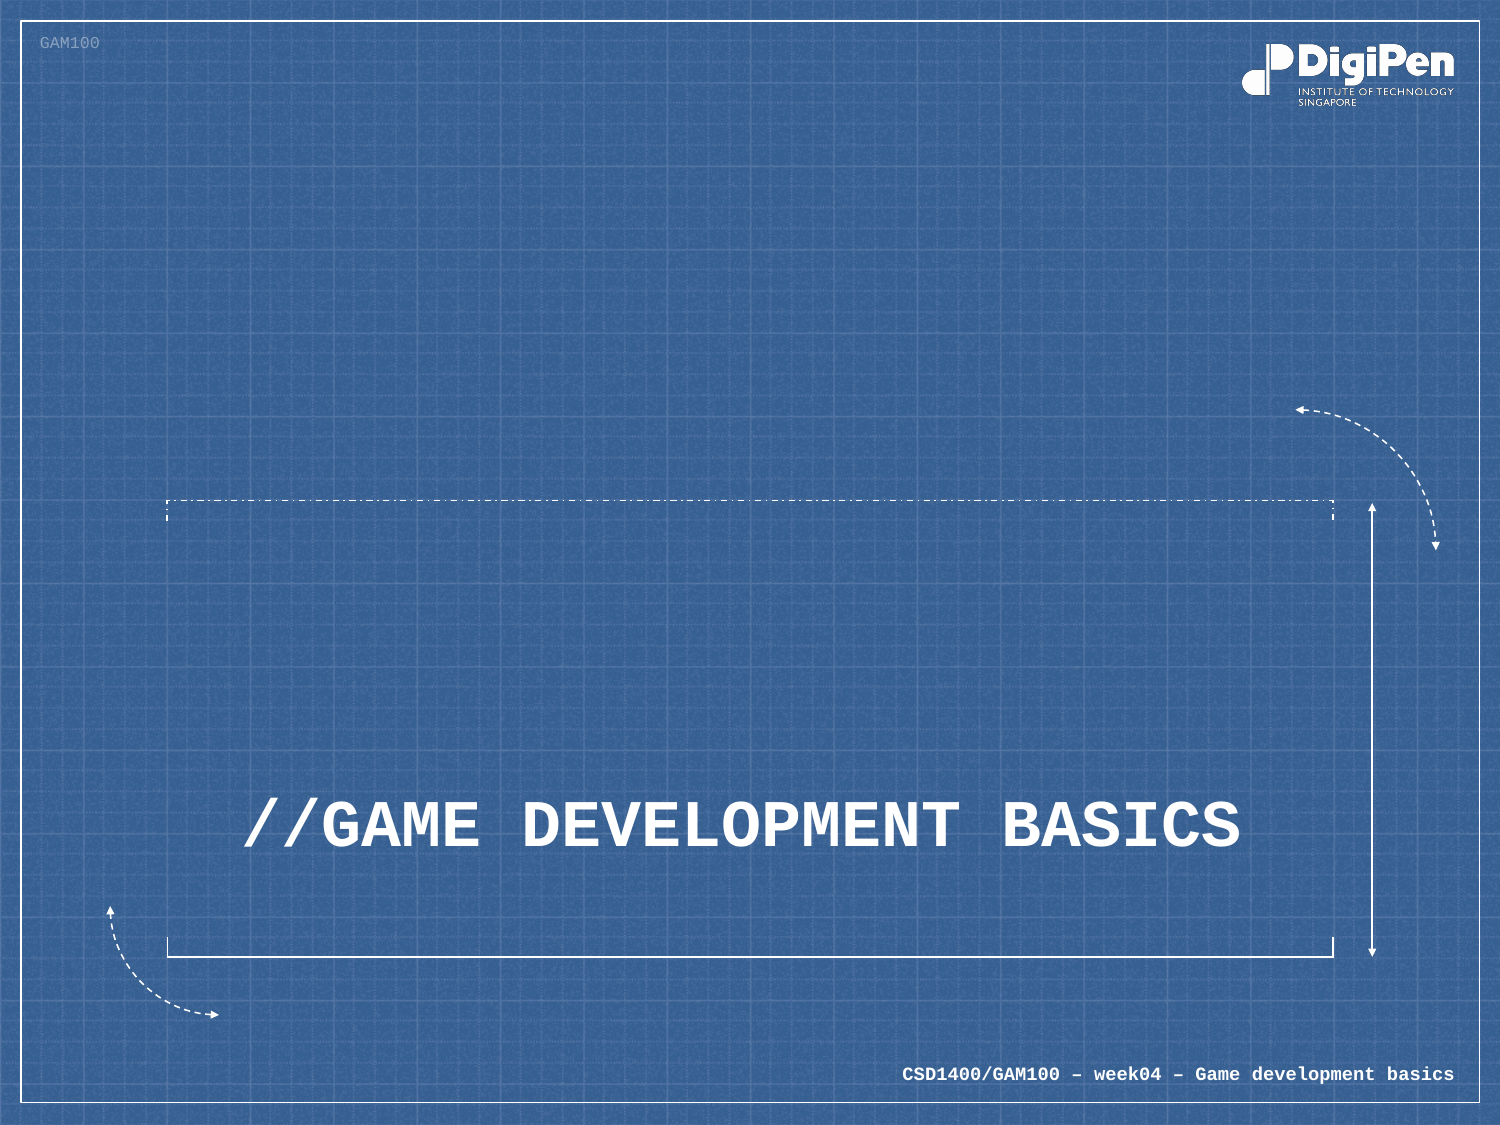

# //Game Development basics
CSD1400/GAM100 – week04 – Game development basics